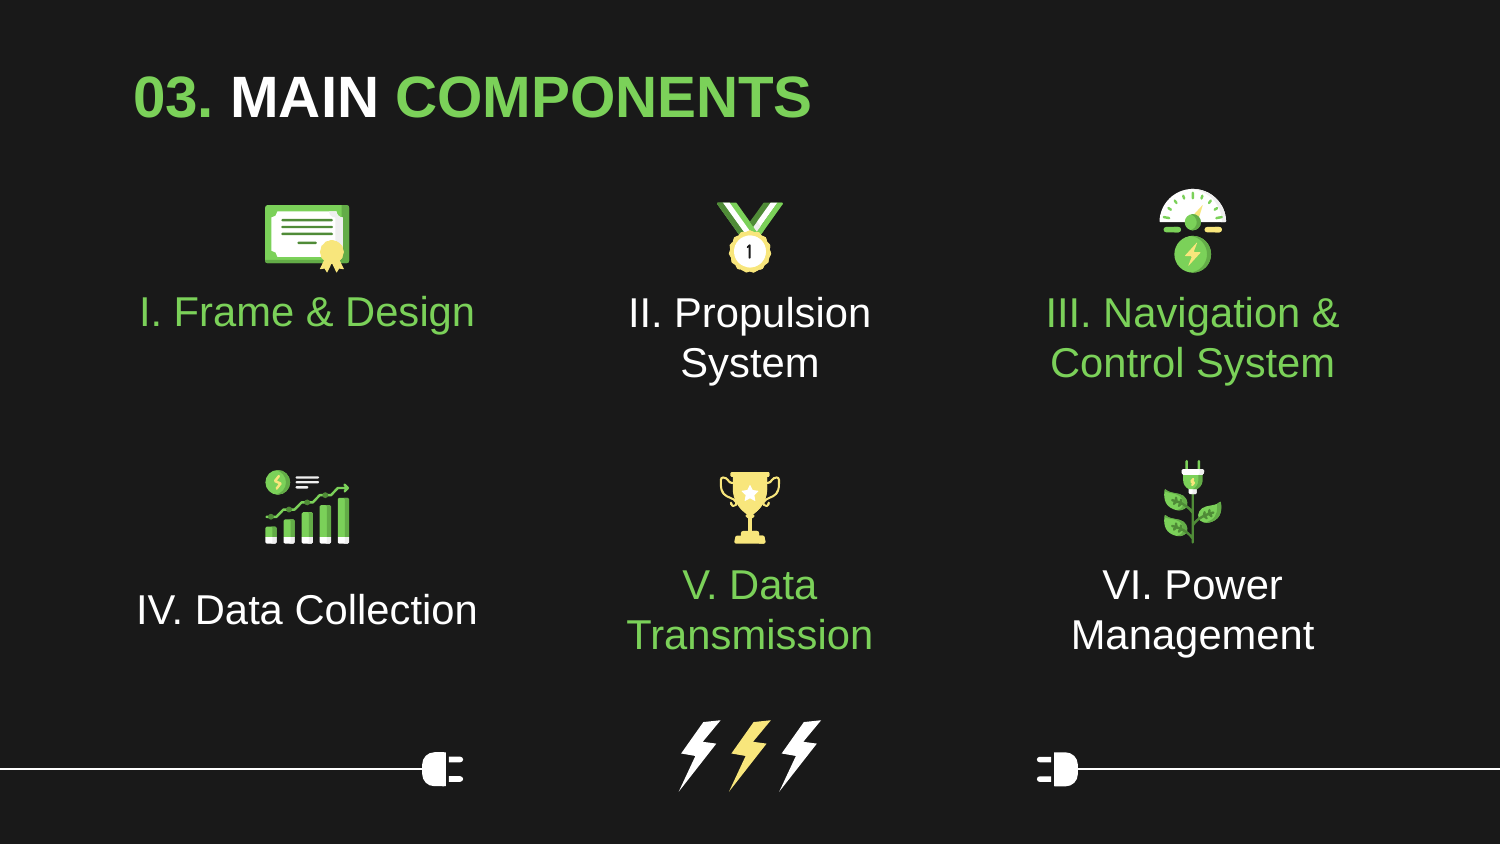

03. MAIN COMPONENTS

# I. Frame & Design
II. Propulsion System
III. Navigation & Control System

IV. Data Collection
V. Data Transmission
VI. Power Management